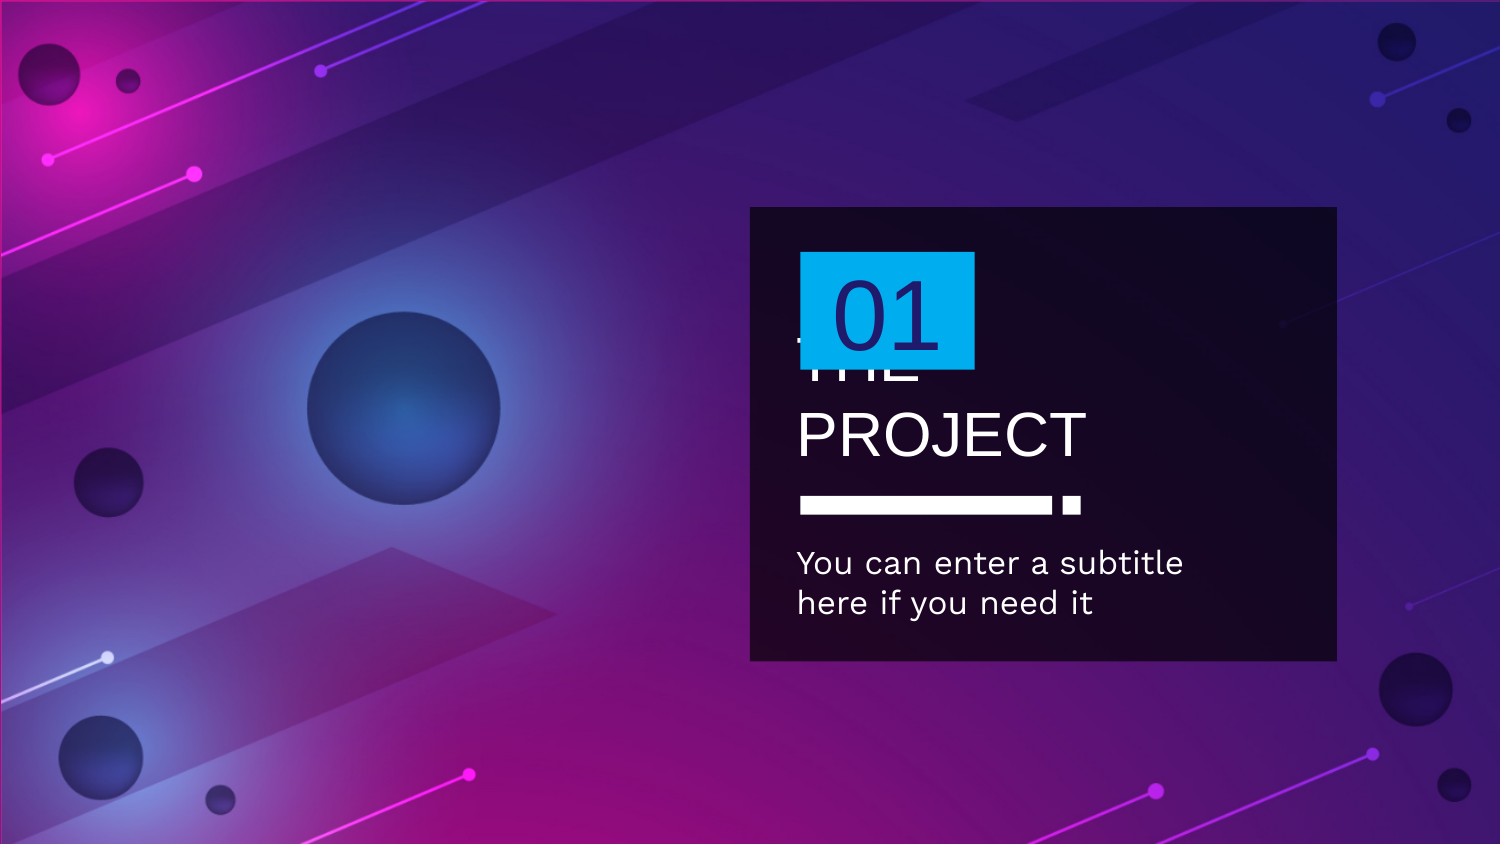

01
# THE PROJECT

You can enter a subtitle here if you need it